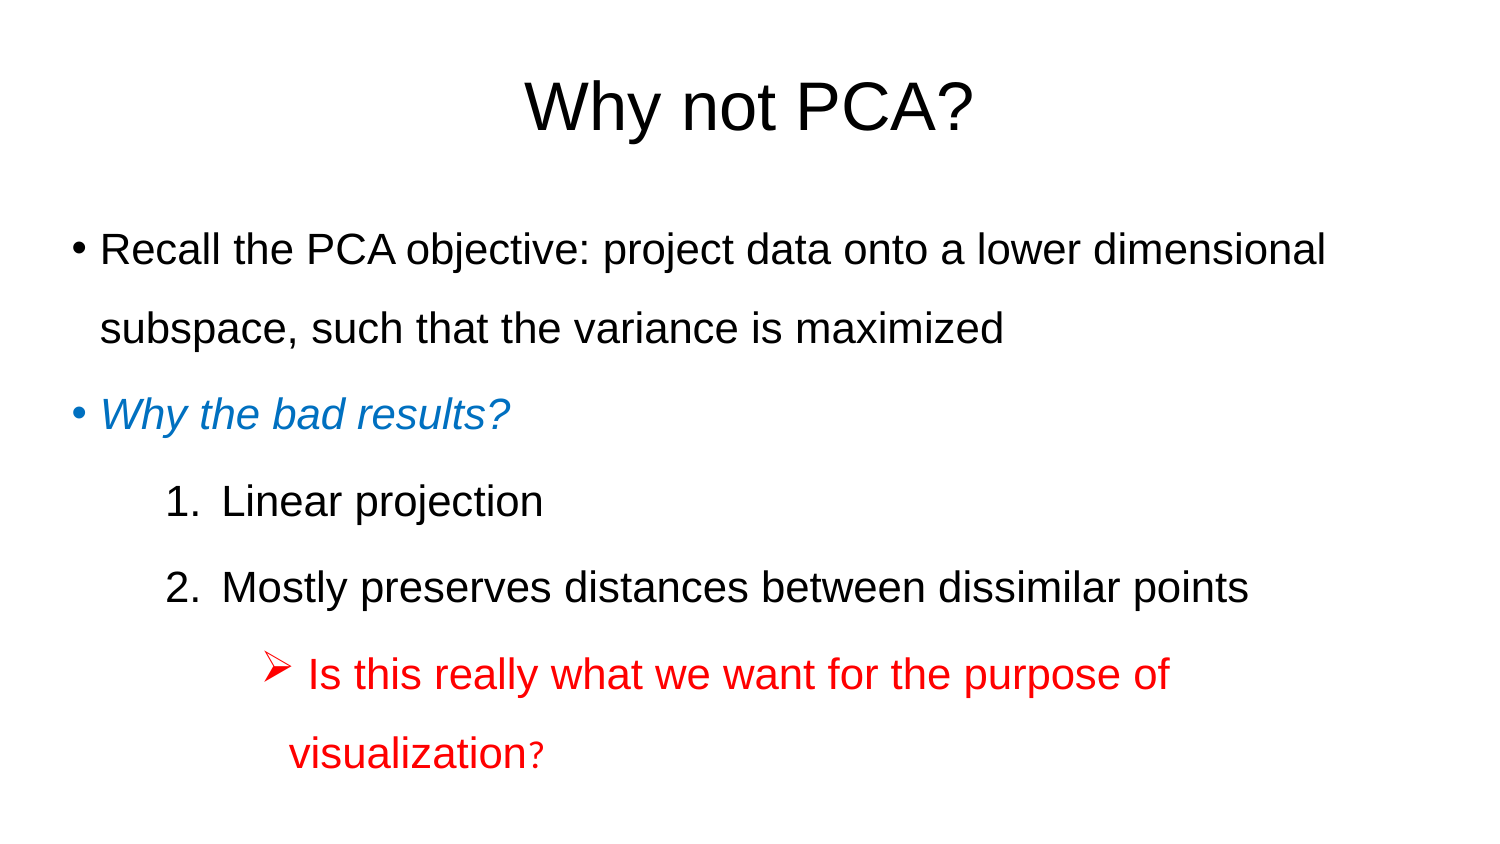

# Why not PCA?
Recall the PCA objective: project data onto a lower dimensional subspace, such that the variance is maximized
Why the bad results?
Linear projection
Mostly preserves distances between dissimilar points
 Is this really what we want for the purpose of visualization?